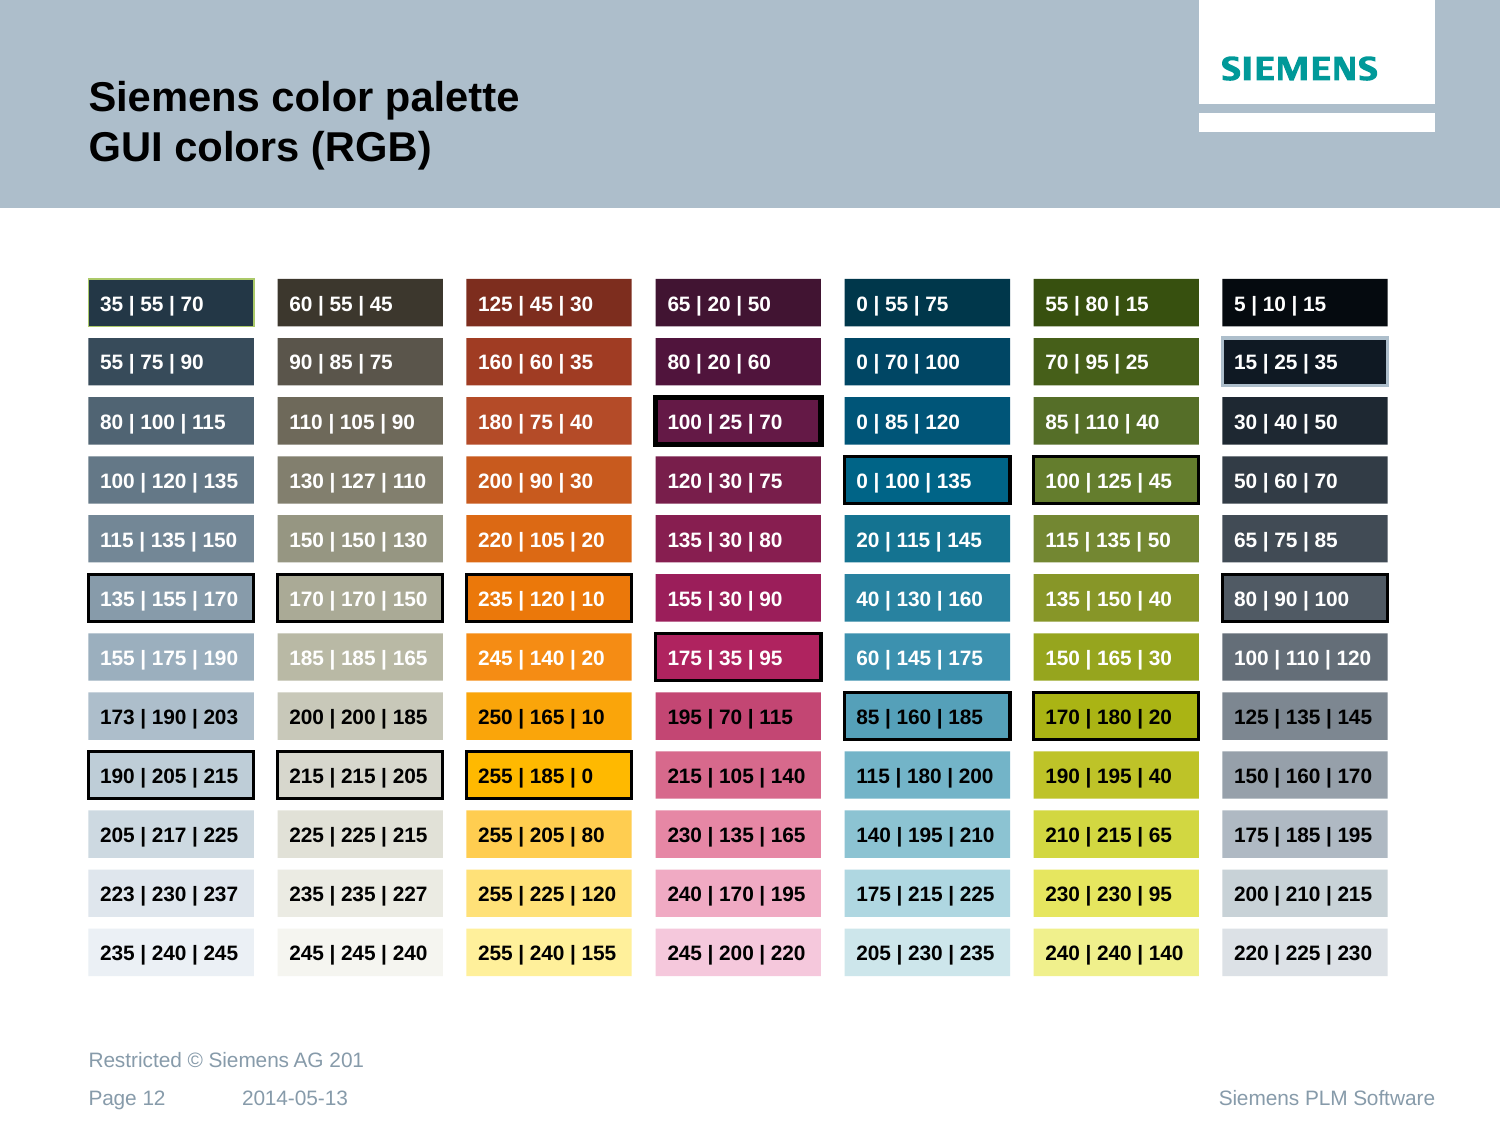

# Siemens color palette GUI colors (RGB)
35 | 55 | 70
60 | 55 | 45
125 | 45 | 30
65 | 20 | 50
0 | 55 | 75
55 | 80 | 15
5 | 10 | 15
55 | 75 | 90
90 | 85 | 75
160 | 60 | 35
80 | 20 | 60
0 | 70 | 100
70 | 95 | 25
15 | 25 | 35
80 | 100 | 115
110 | 105 | 90
180 | 75 | 40
100 | 25 | 70
0 | 85 | 120
85 | 110 | 40
30 | 40 | 50
100 | 120 | 135
130 | 127 | 110
200 | 90 | 30
120 | 30 | 75
0 | 100 | 135
100 | 125 | 45
50 | 60 | 70
115 | 135 | 150
150 | 150 | 130
220 | 105 | 20
135 | 30 | 80
20 | 115 | 145
115 | 135 | 50
65 | 75 | 85
135 | 155 | 170
170 | 170 | 150
235 | 120 | 10
155 | 30 | 90
40 | 130 | 160
135 | 150 | 40
80 | 90 | 100
155 | 175 | 190
185 | 185 | 165
245 | 140 | 20
175 | 35 | 95
60 | 145 | 175
150 | 165 | 30
100 | 110 | 120
173 | 190 | 203
200 | 200 | 185
250 | 165 | 10
195 | 70 | 115
85 | 160 | 185
170 | 180 | 20
125 | 135 | 145
190 | 205 | 215
215 | 215 | 205
255 | 185 | 0
215 | 105 | 140
115 | 180 | 200
190 | 195 | 40
150 | 160 | 170
205 | 217 | 225
225 | 225 | 215
255 | 205 | 80
230 | 135 | 165
140 | 195 | 210
210 | 215 | 65
175 | 185 | 195
223 | 230 | 237
235 | 235 | 227
255 | 225 | 120
240 | 170 | 195
175 | 215 | 225
230 | 230 | 95
200 | 210 | 215
235 | 240 | 245
245 | 245 | 240
255 | 240 | 155
245 | 200 | 220
205 | 230 | 235
240 | 240 | 140
220 | 225 | 230